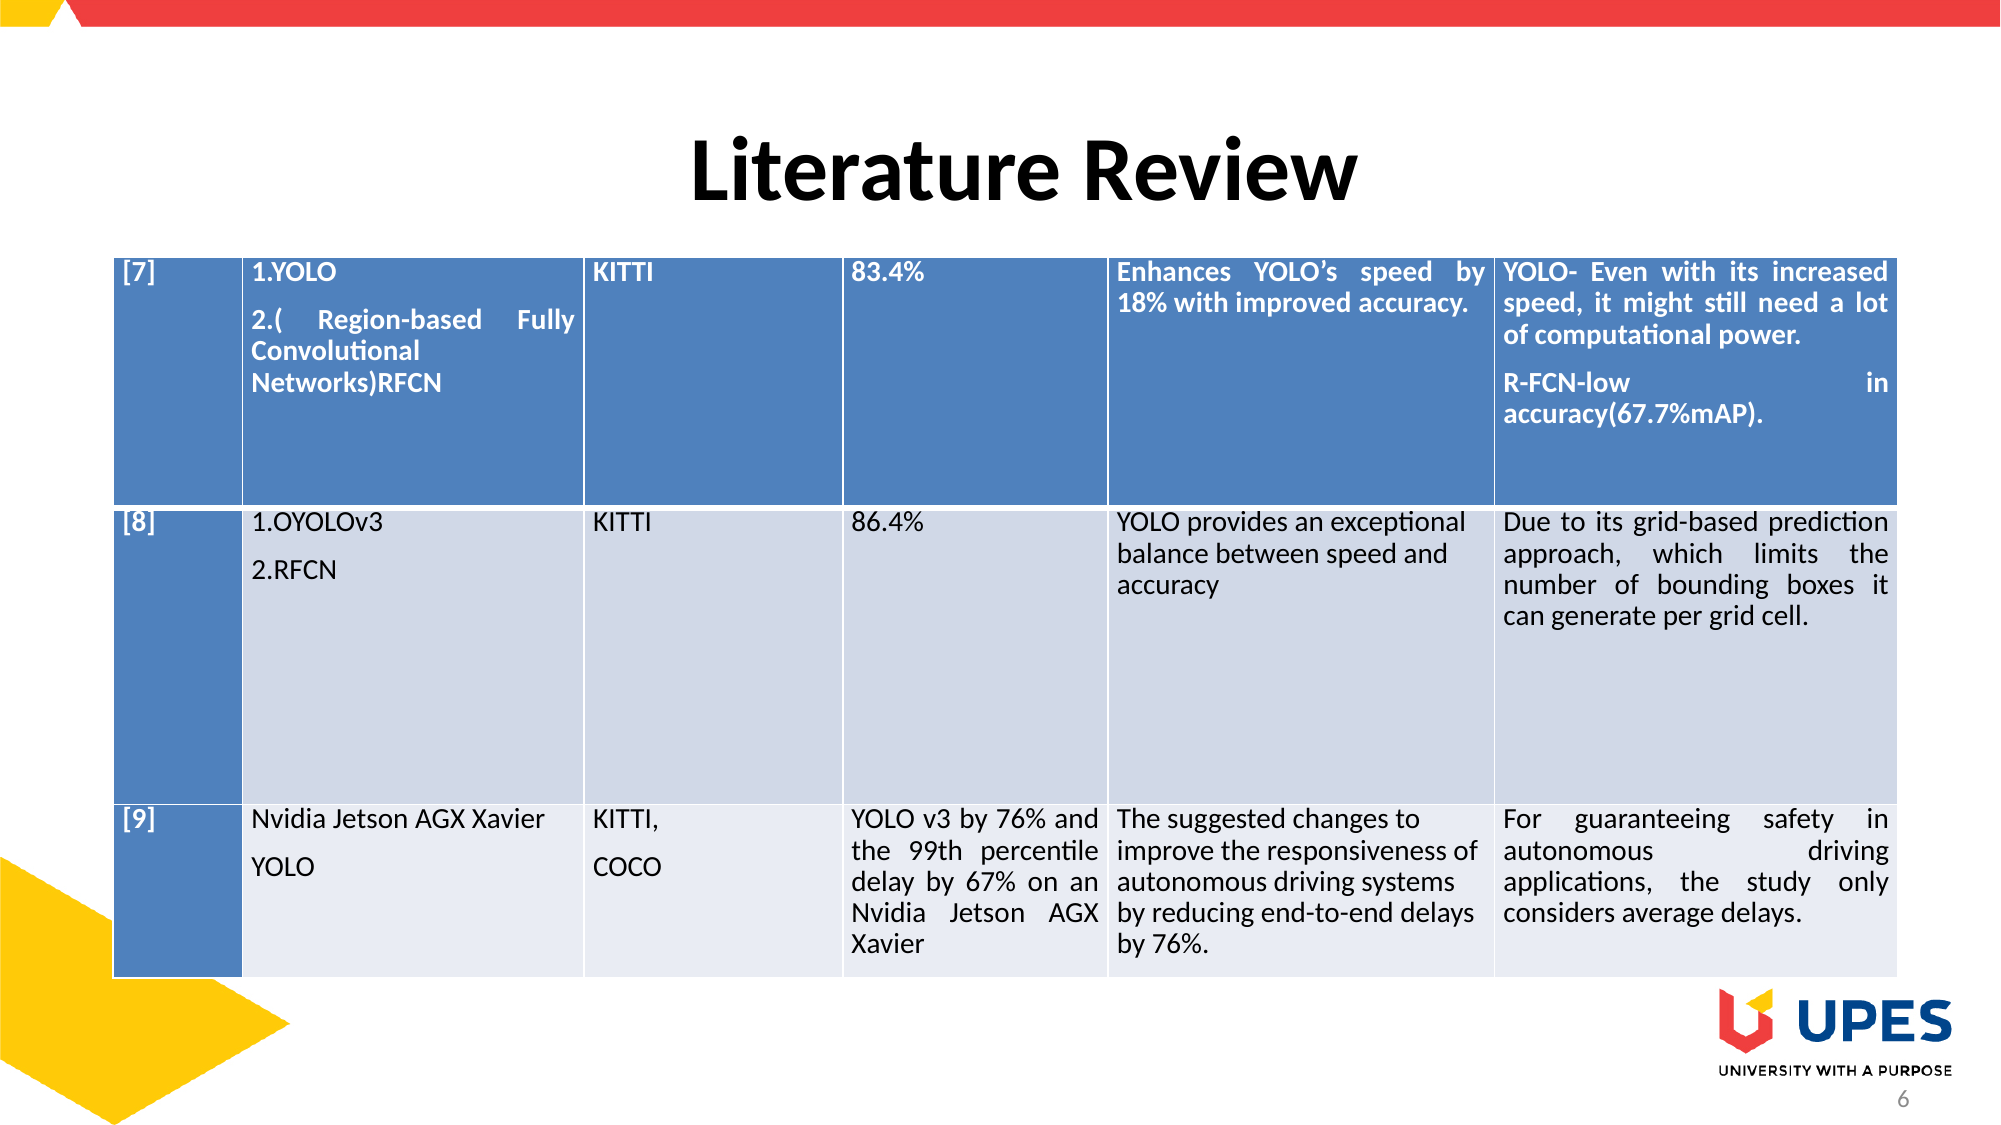

# Literature Review
| [7] | 1.YOLO 2.( Region-based Fully Convolutional Networks)RFCN | KITTI | 83.4% | Enhances YOLO’s speed by 18% with improved accuracy. | YOLO- Even with its increased speed, it might still need a lot of computational power. R-FCN-low in accuracy(67.7%mAP). |
| --- | --- | --- | --- | --- | --- |
| [8] | 1.OYOLOv3 2.RFCN | KITTI | 86.4% | YOLO provides an exceptional balance between speed and accuracy | Due to its grid-based prediction approach, which limits the number of bounding boxes it can generate per grid cell. |
| [9] | Nvidia Jetson AGX Xavier YOLO | KITTI, COCO | YOLO v3 by 76% and the 99th percentile delay by 67% on an Nvidia Jetson AGX Xavier | The suggested changes to improve the responsiveness of autonomous driving systems by reducing end-to-end delays by 76%. | For guaranteeing safety in autonomous driving applications, the study only considers average delays. |